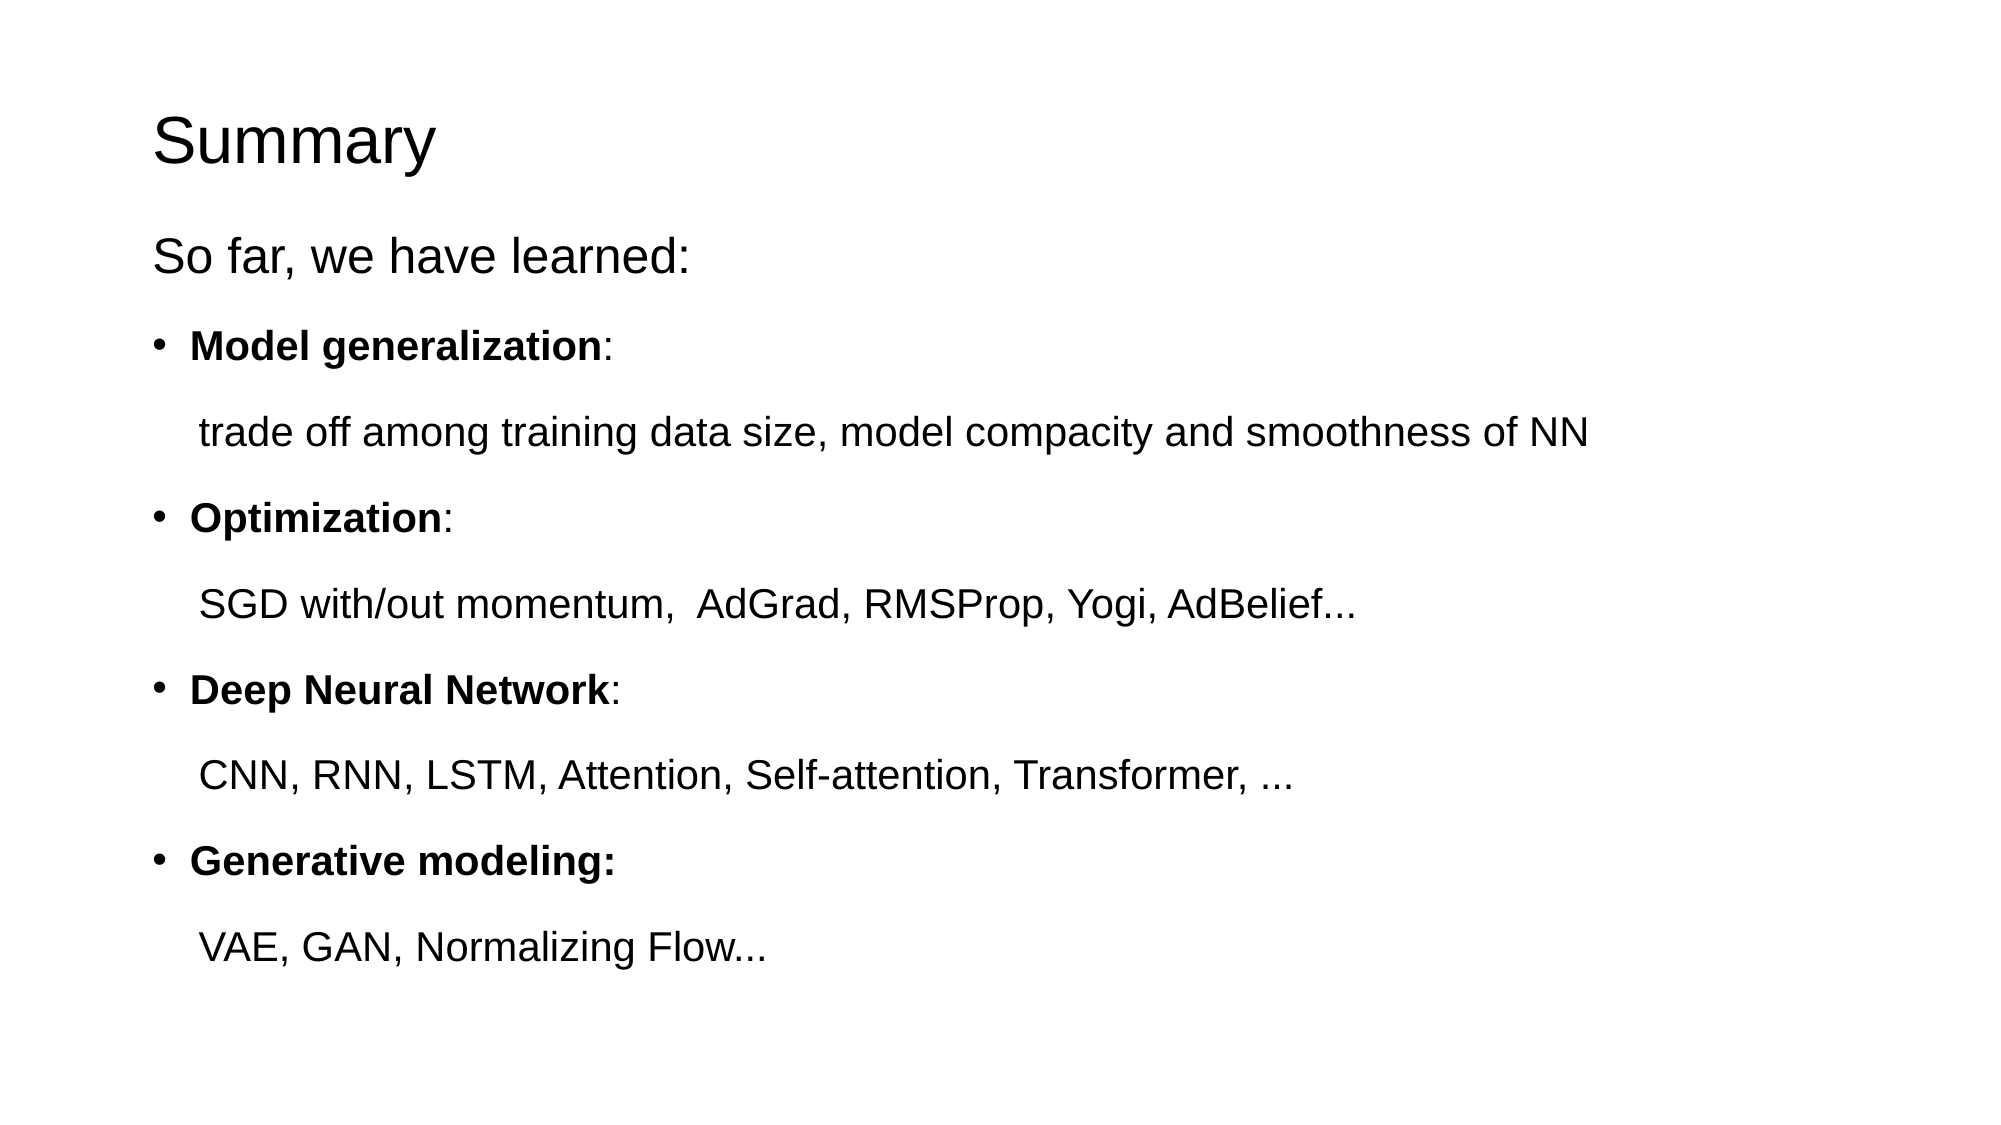

# Summary
So far, we have learned:
Model generalization:
    trade off among training data size, model compacity and smoothness of NN
Optimization:
    SGD with/out momentum,  AdGrad, RMSProp, Yogi, AdBelief...
Deep Neural Network:
    CNN, RNN, LSTM, Attention, Self-attention, Transformer, ...
Generative modeling:
    VAE, GAN, Normalizing Flow...